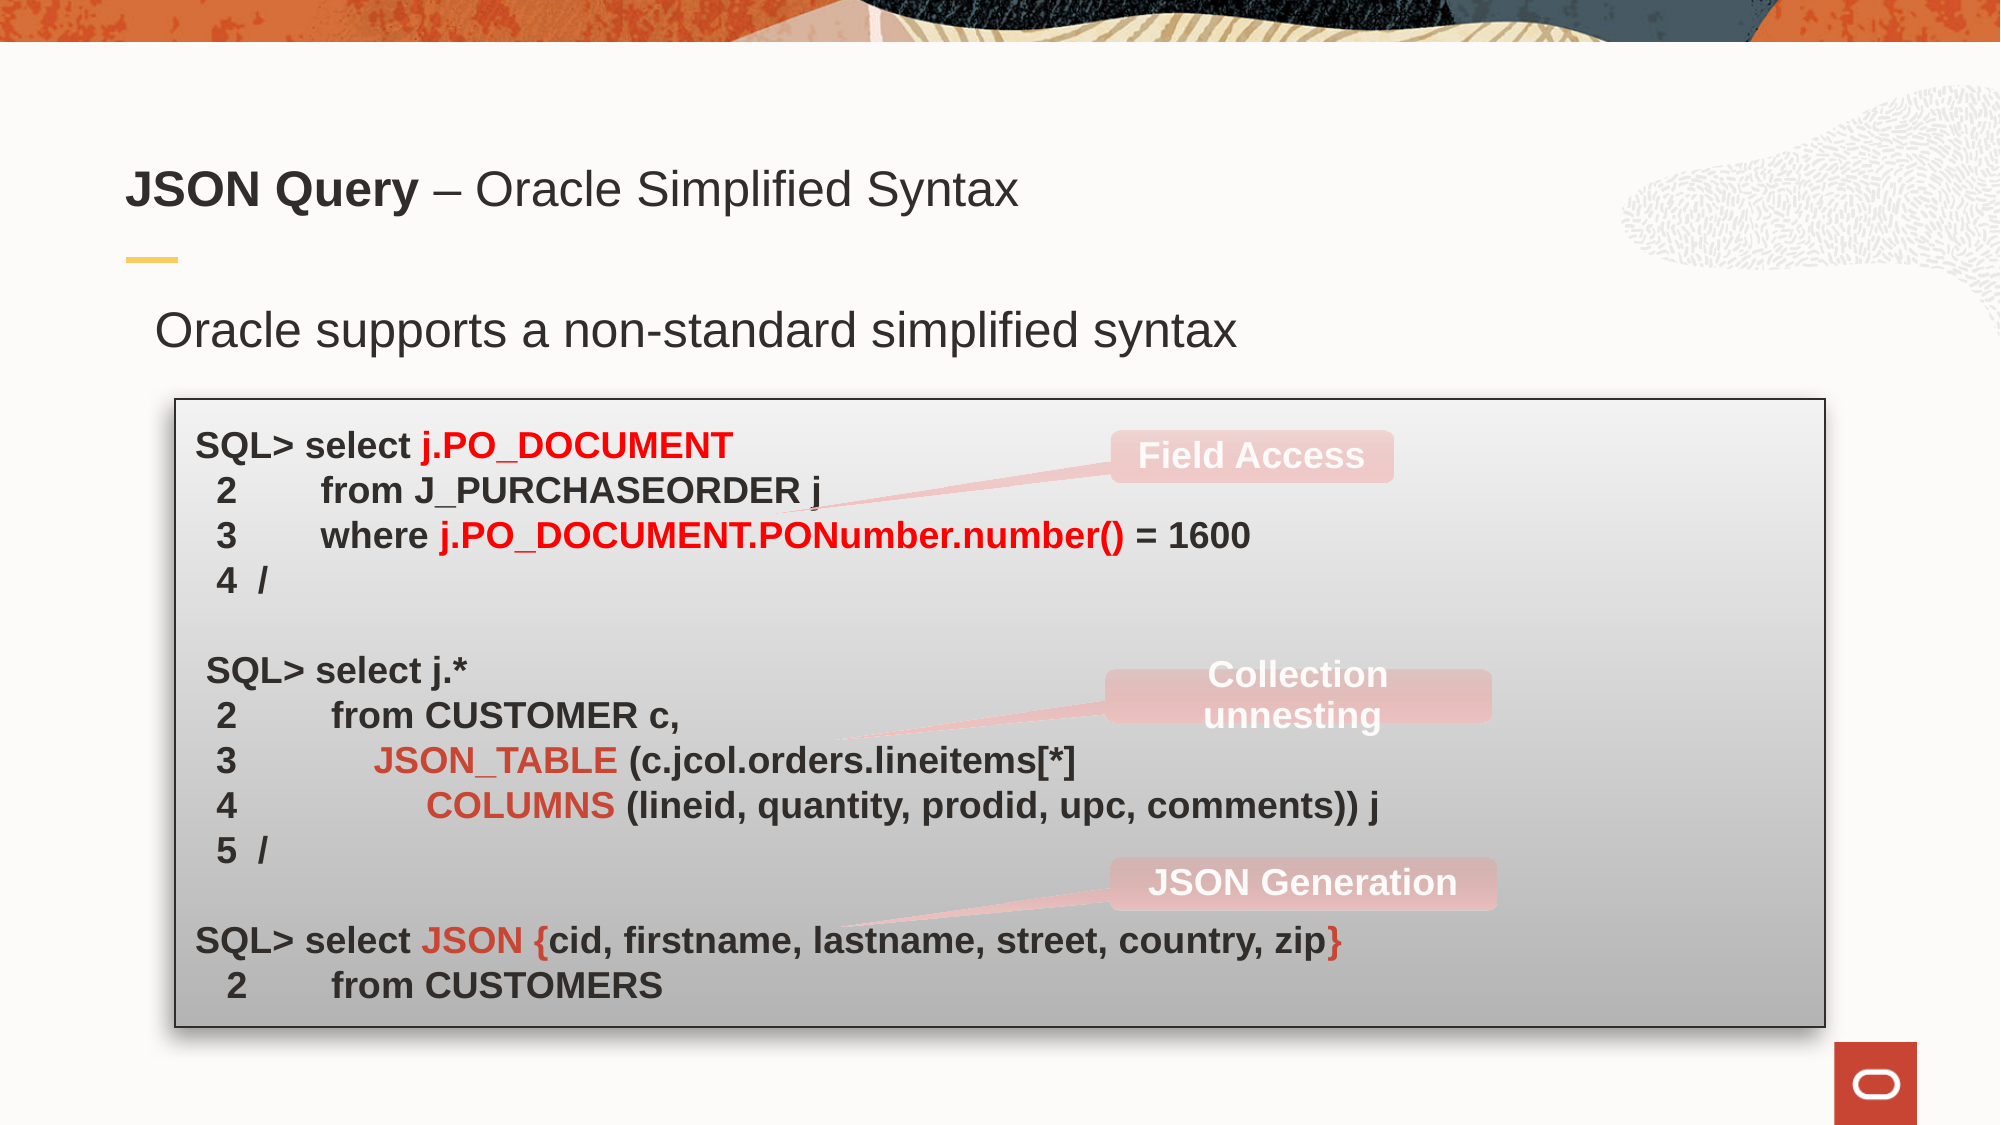

# JSON Query – Oracle Simplified Syntax
Oracle supports a non-standard simplified syntax
SQL> select j.PO_DOCUMENT
  2        from J_PURCHASEORDER j
  3        where j.PO_DOCUMENT.PONumber.number() = 1600
  4  /
 SQL> select j.*
  2         from CUSTOMER c,
  3             JSON_TABLE (c.jcol.orders.lineitems[*]
  4                  COLUMNS (lineid, quantity, prodid, upc, comments)) j
  5  /

SQL> select JSON {cid, firstname, lastname, street, country, zip}
   2        from CUSTOMERS
Field Access
Collection unnesting
JSON Generation